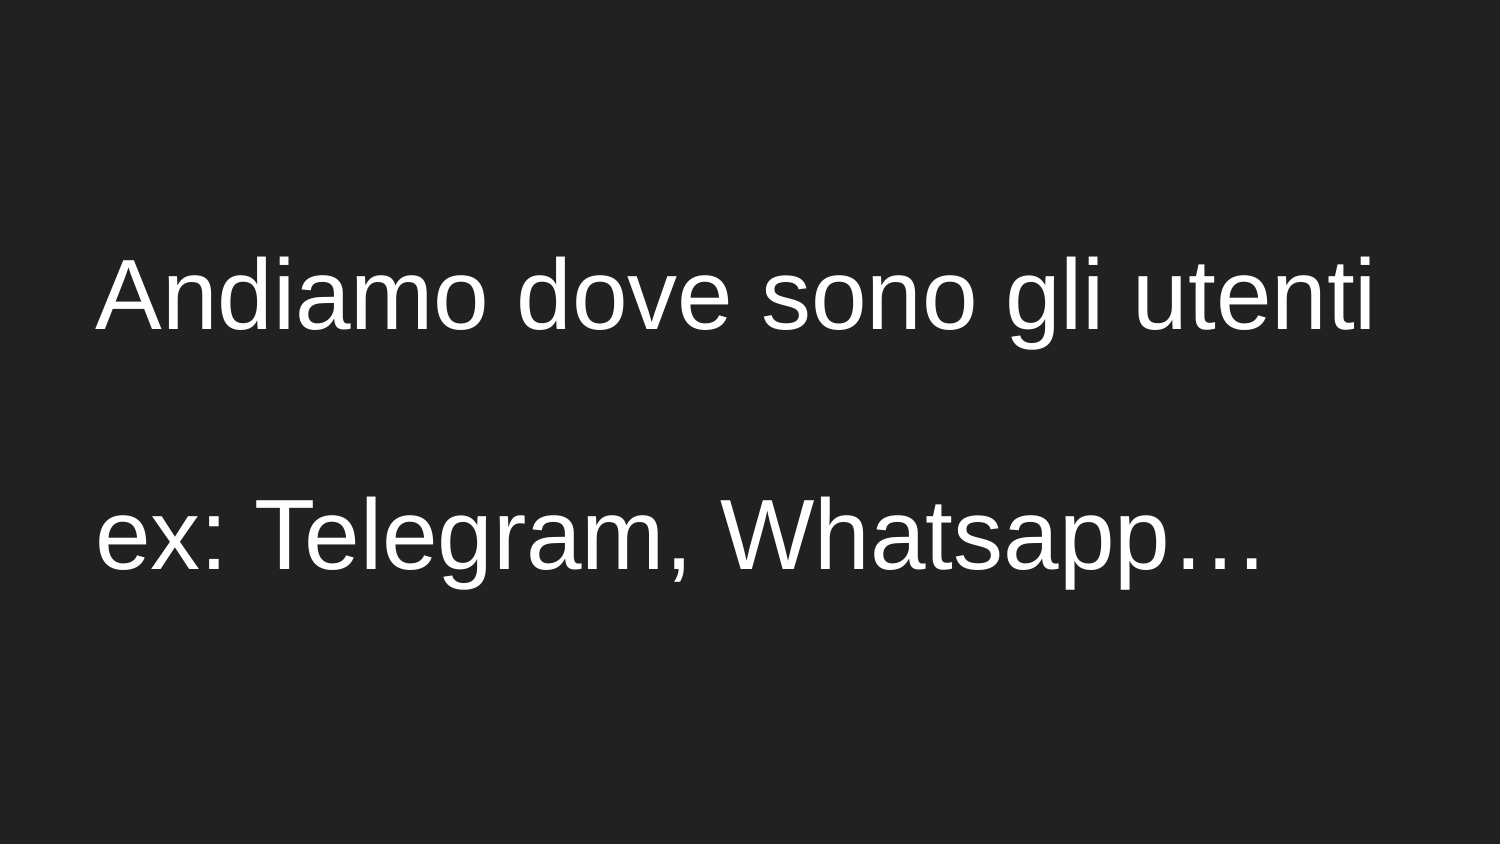

# Andiamo dove sono gli utenti

ex: Telegram, Whatsapp…